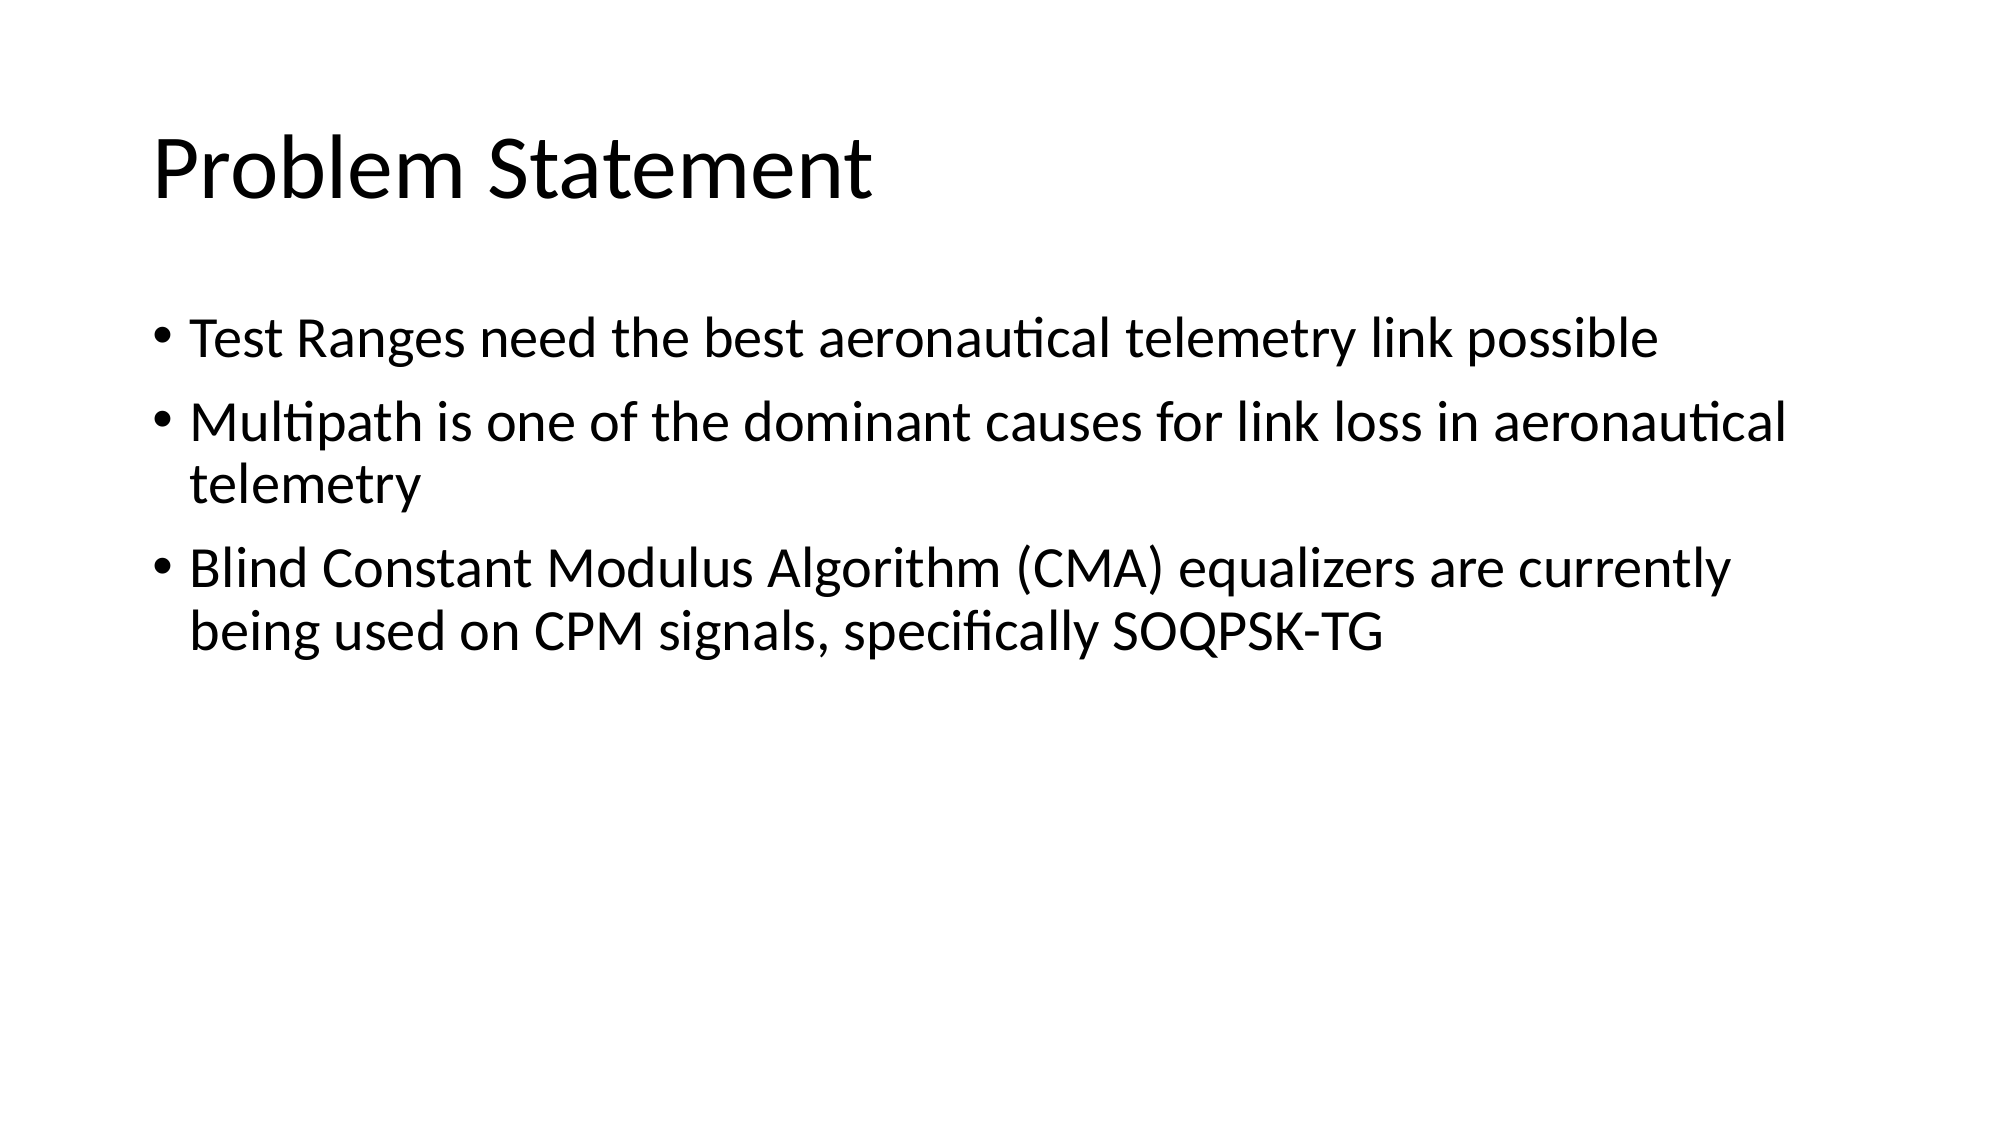

# Problem Statement
Test Ranges need the best aeronautical telemetry link possible
Multipath is one of the dominant causes for link loss in aeronautical telemetry
Blind Constant Modulus Algorithm (CMA) equalizers are currently being used on CPM signals, specifically SOQPSK-TG